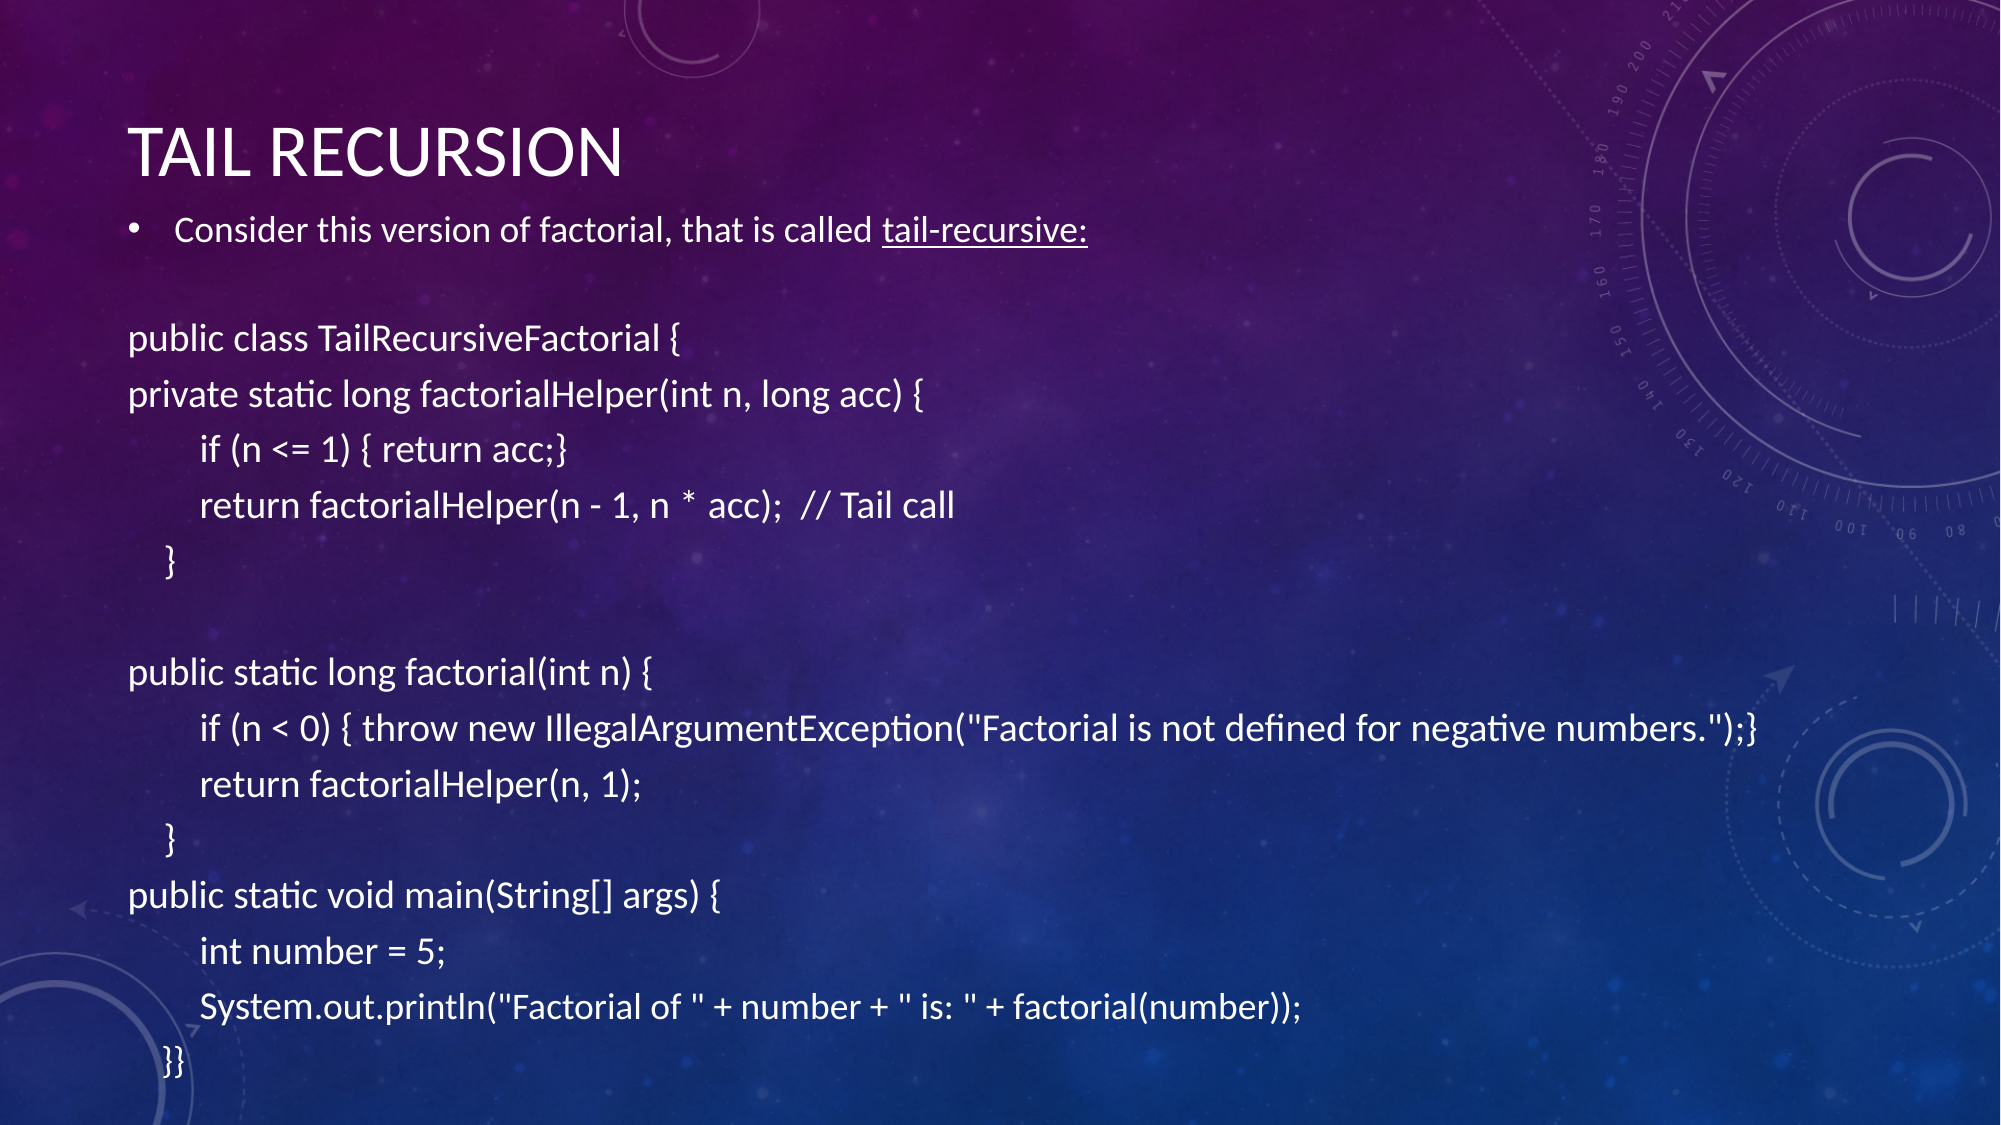

# Tail recursion
Consider this version of factorial, that is called tail-recursive:

public class TailRecursiveFactorial {
private static long factorialHelper(int n, long acc) {
        if (n <= 1) { return acc;}
        return factorialHelper(n - 1, n * acc);  // Tail call
    }

public static long factorial(int n) {
        if (n < 0) { throw new IllegalArgumentException("Factorial is not defined for negative numbers.");}
        return factorialHelper(n, 1);
    }
public static void main(String[] args) {
        int number = 5;
        System.out.println("Factorial of " + number + " is: " + factorial(number));
    }}